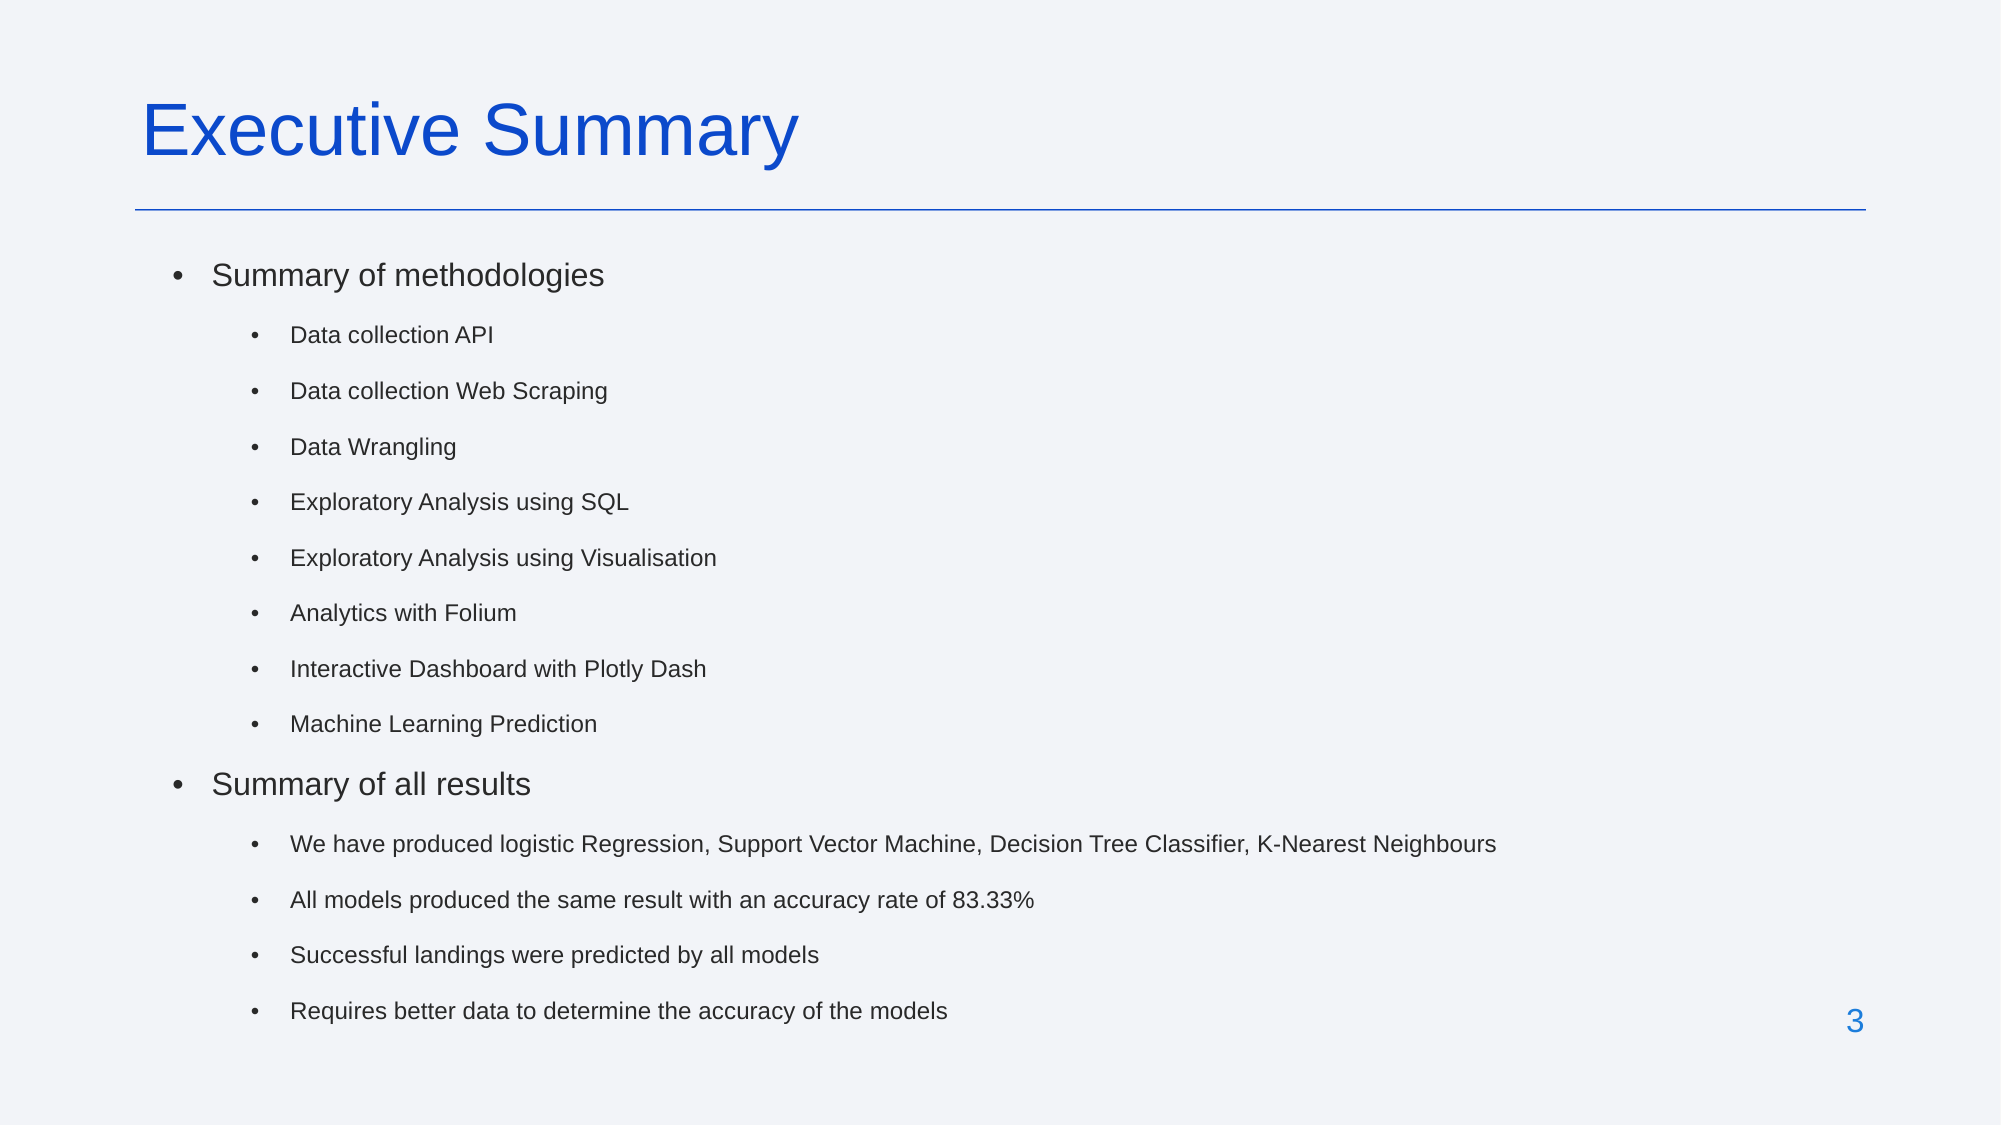

Executive Summary
Summary of methodologies
Data collection API
Data collection Web Scraping
Data Wrangling
Exploratory Analysis using SQL
Exploratory Analysis using Visualisation
Analytics with Folium
Interactive Dashboard with Plotly Dash
Machine Learning Prediction
Summary of all results
We have produced logistic Regression, Support Vector Machine, Decision Tree Classifier, K-Nearest Neighbours
All models produced the same result with an accuracy rate of 83.33%
Successful landings were predicted by all models
Requires better data to determine the accuracy of the models
3